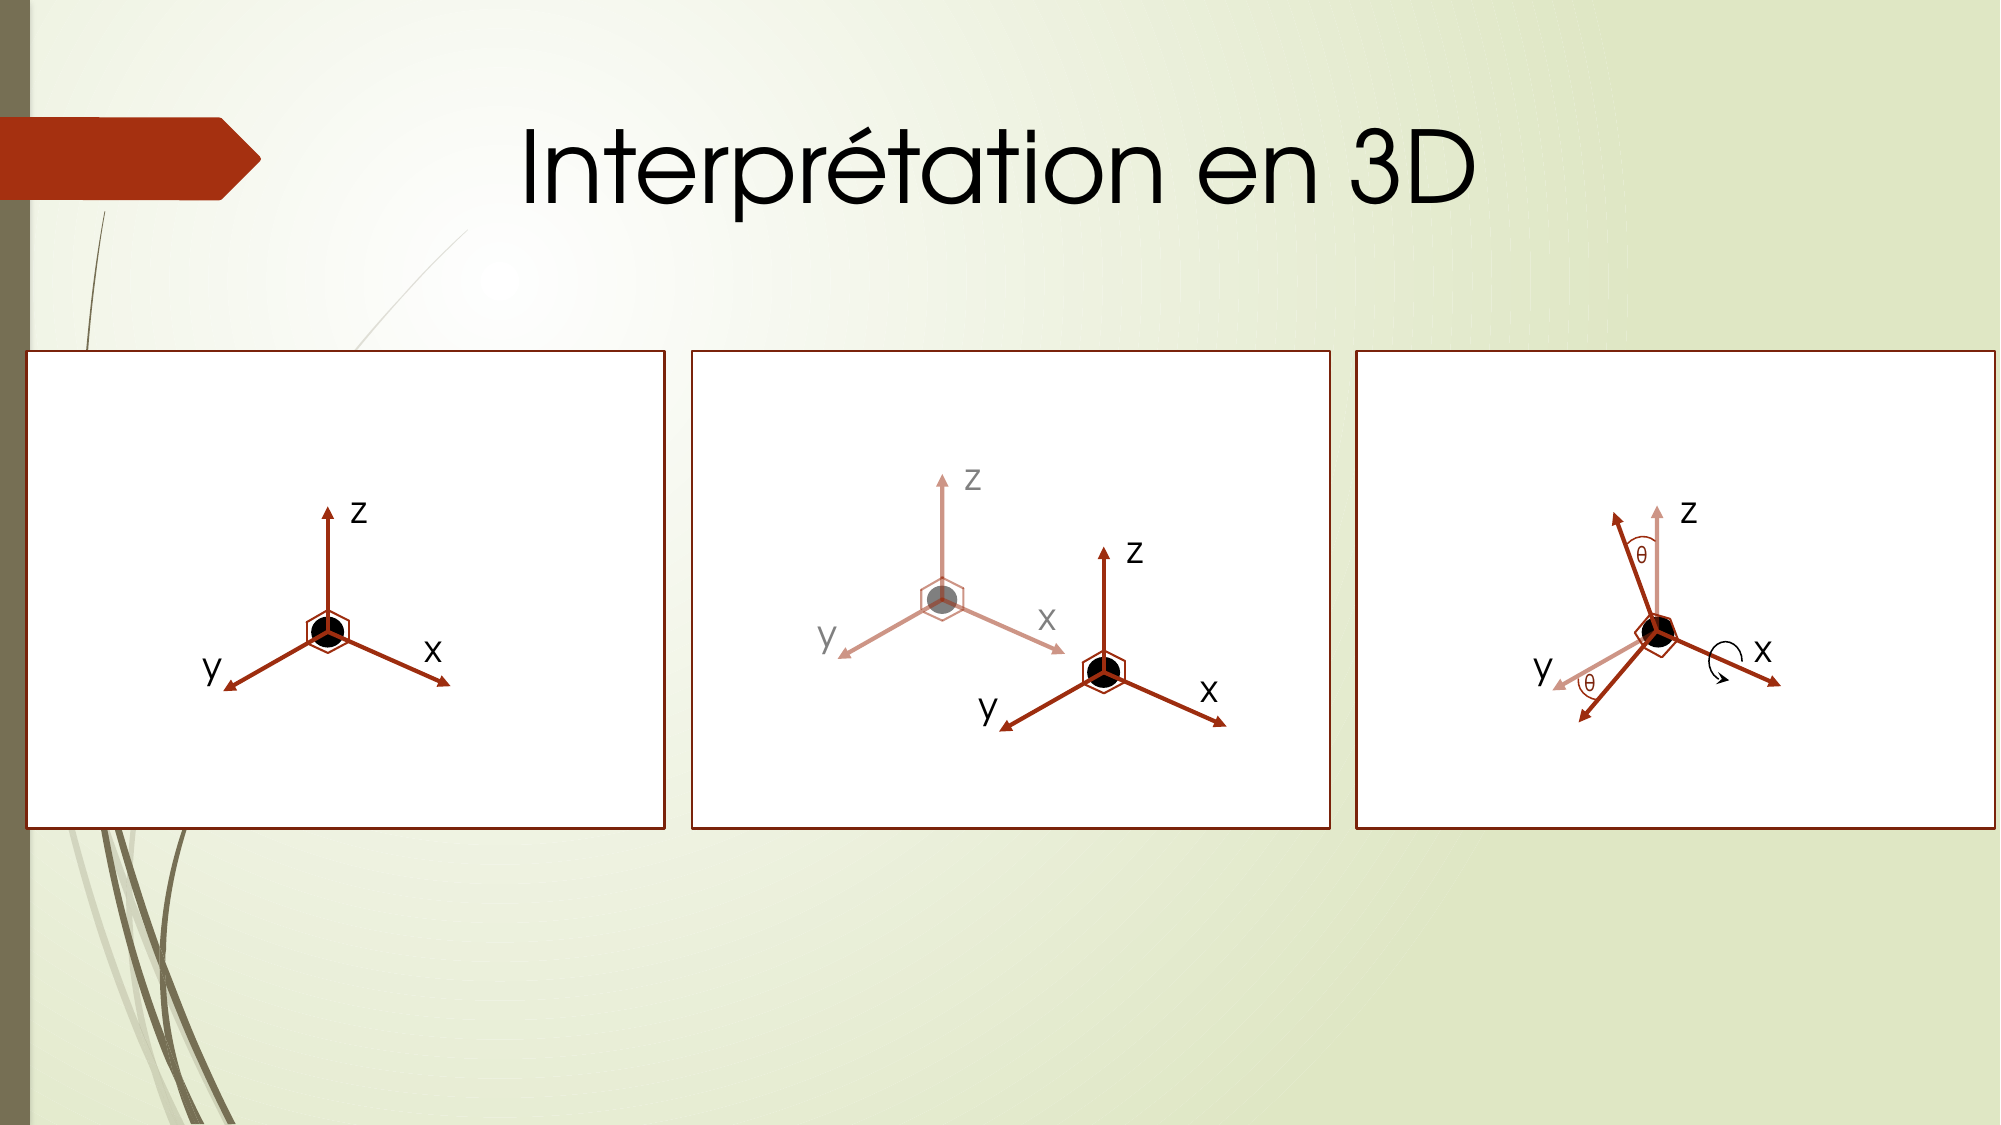

Interprétation en 3D

x

y
z

z
x

y
z
x

y

z
θ

x

y

θ